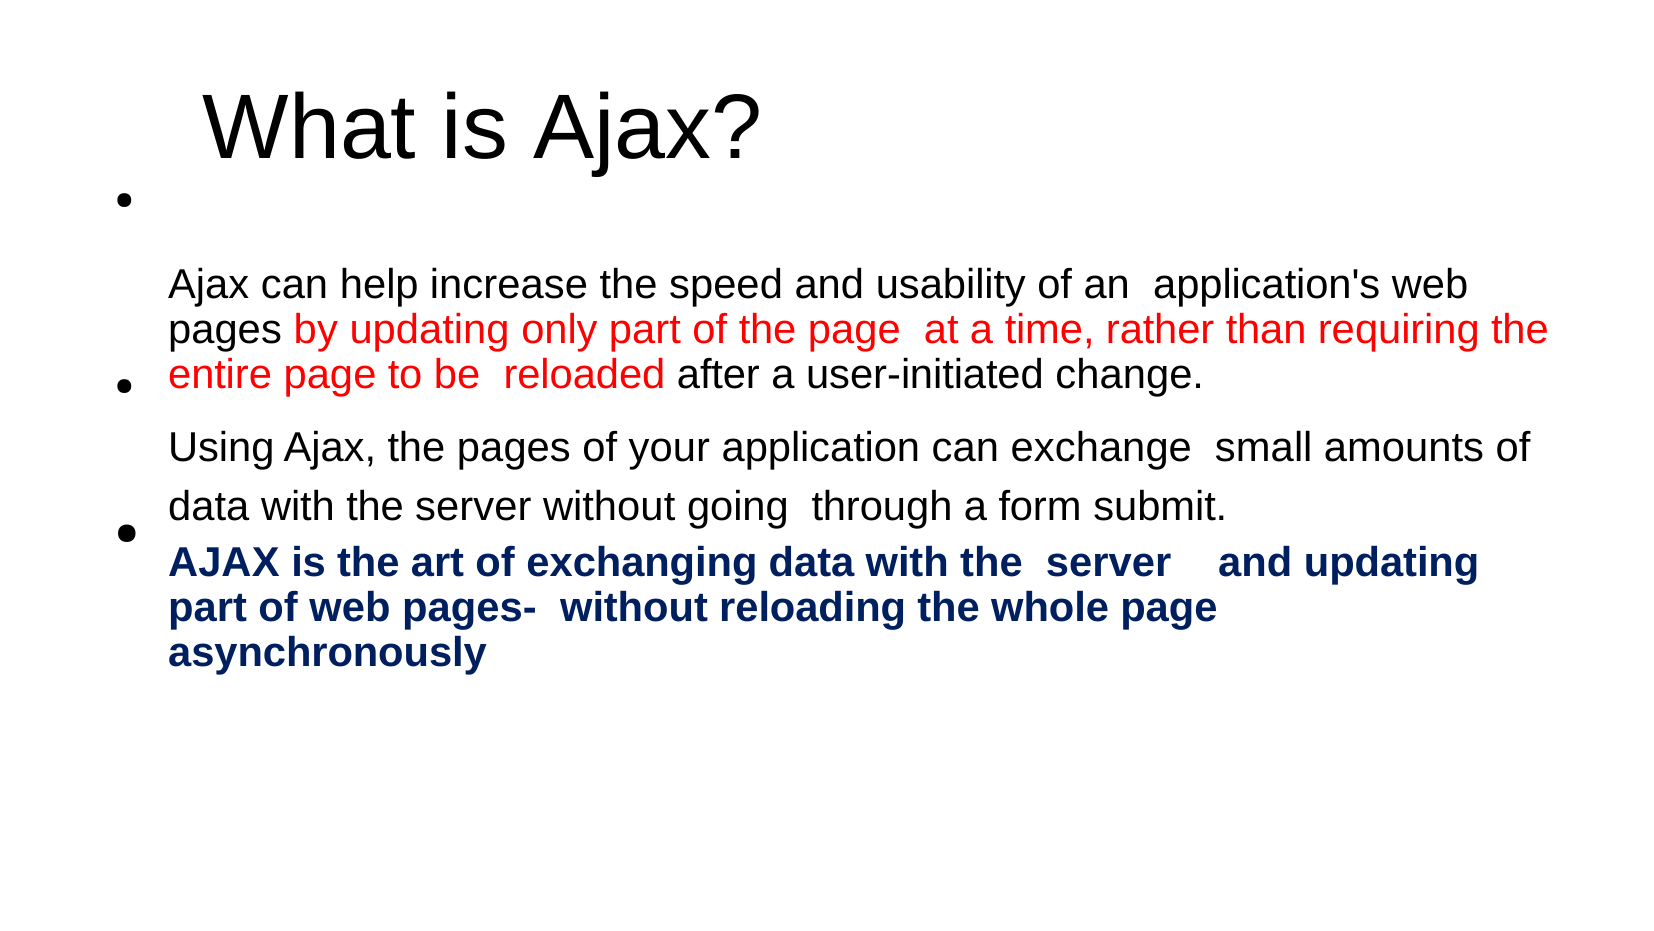

What is Ajax?
●
Ajax can help increase the speed and usability of an  application's web pages by updating only part of the page  at a time, rather than requiring the entire page to be  reloaded after a user-initiated change.
Using Ajax, the pages of your application can exchange  small amounts of data with the server without going  through a form submit.
AJAX is the art of exchanging data with the  server	and updating part of web pages-  without reloading the whole page  asynchronously
●
●